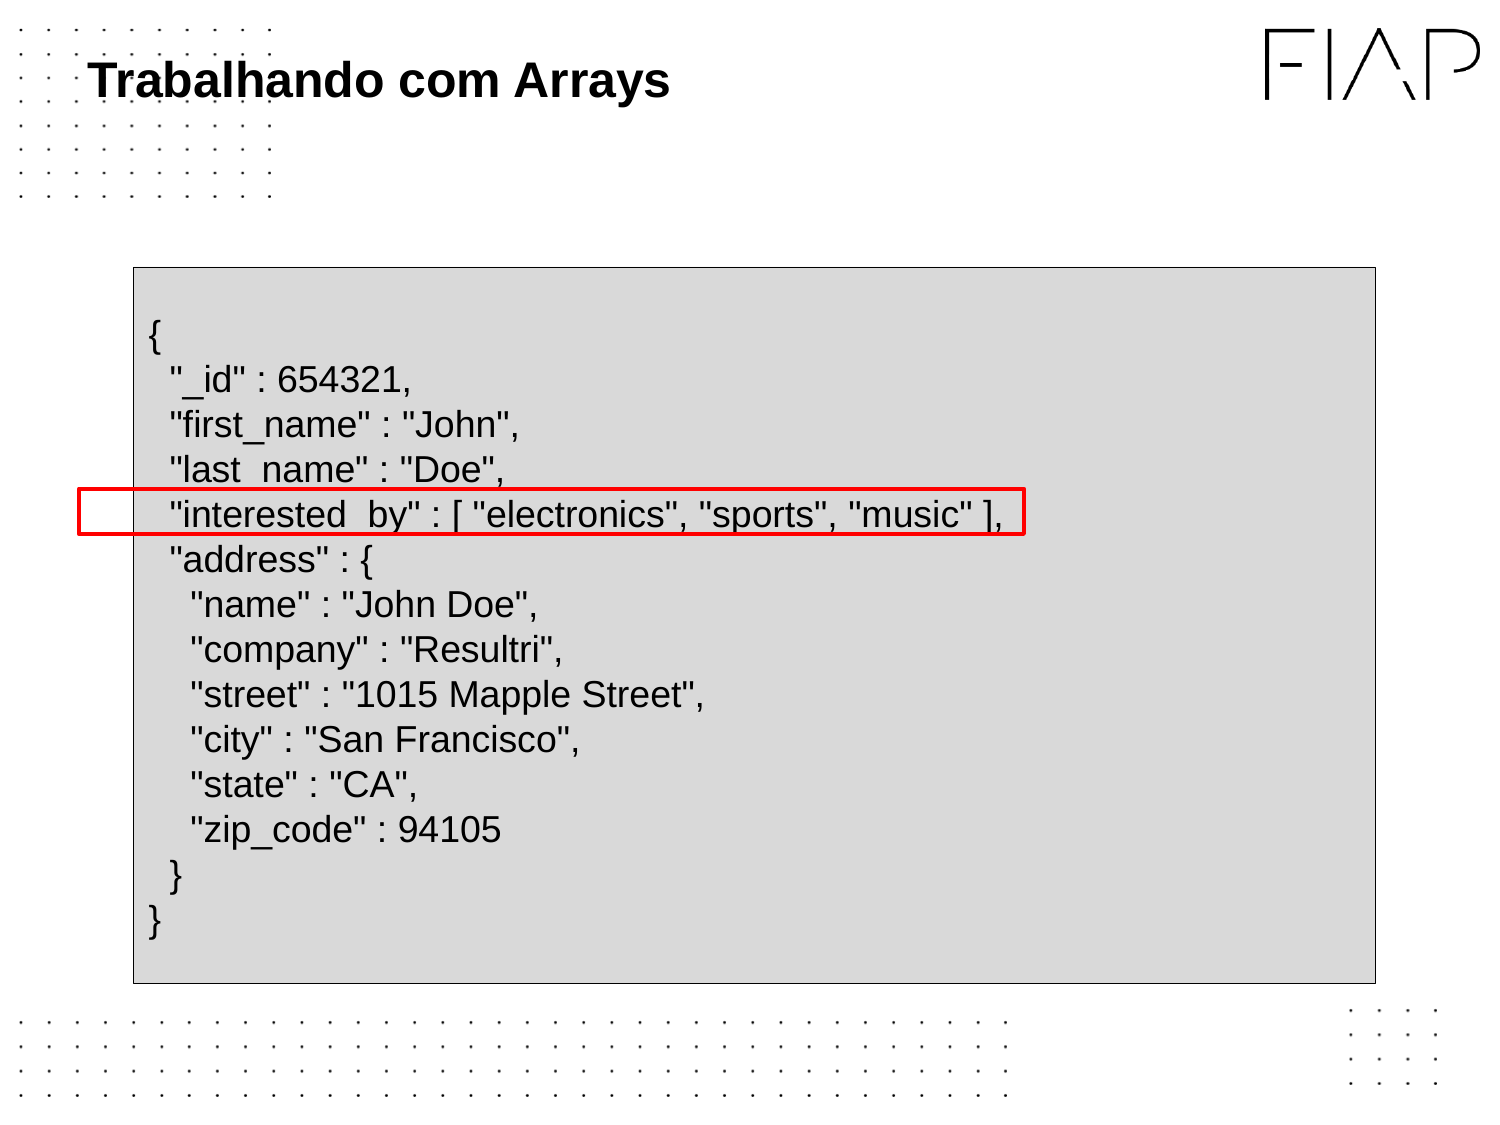

# Trabalhando com Arrays
{
  "_id" : 654321,
  "first_name" : "John",
  "last_name" : "Doe",
  "interested_by" : [ "electronics", "sports", "music" ],
  "address" : {
    "name" : "John Doe",
    "company" : "Resultri",
    "street" : "1015 Mapple Street",
    "city" : "San Francisco",
    "state" : "CA",
    "zip_code" : 94105
  }
}